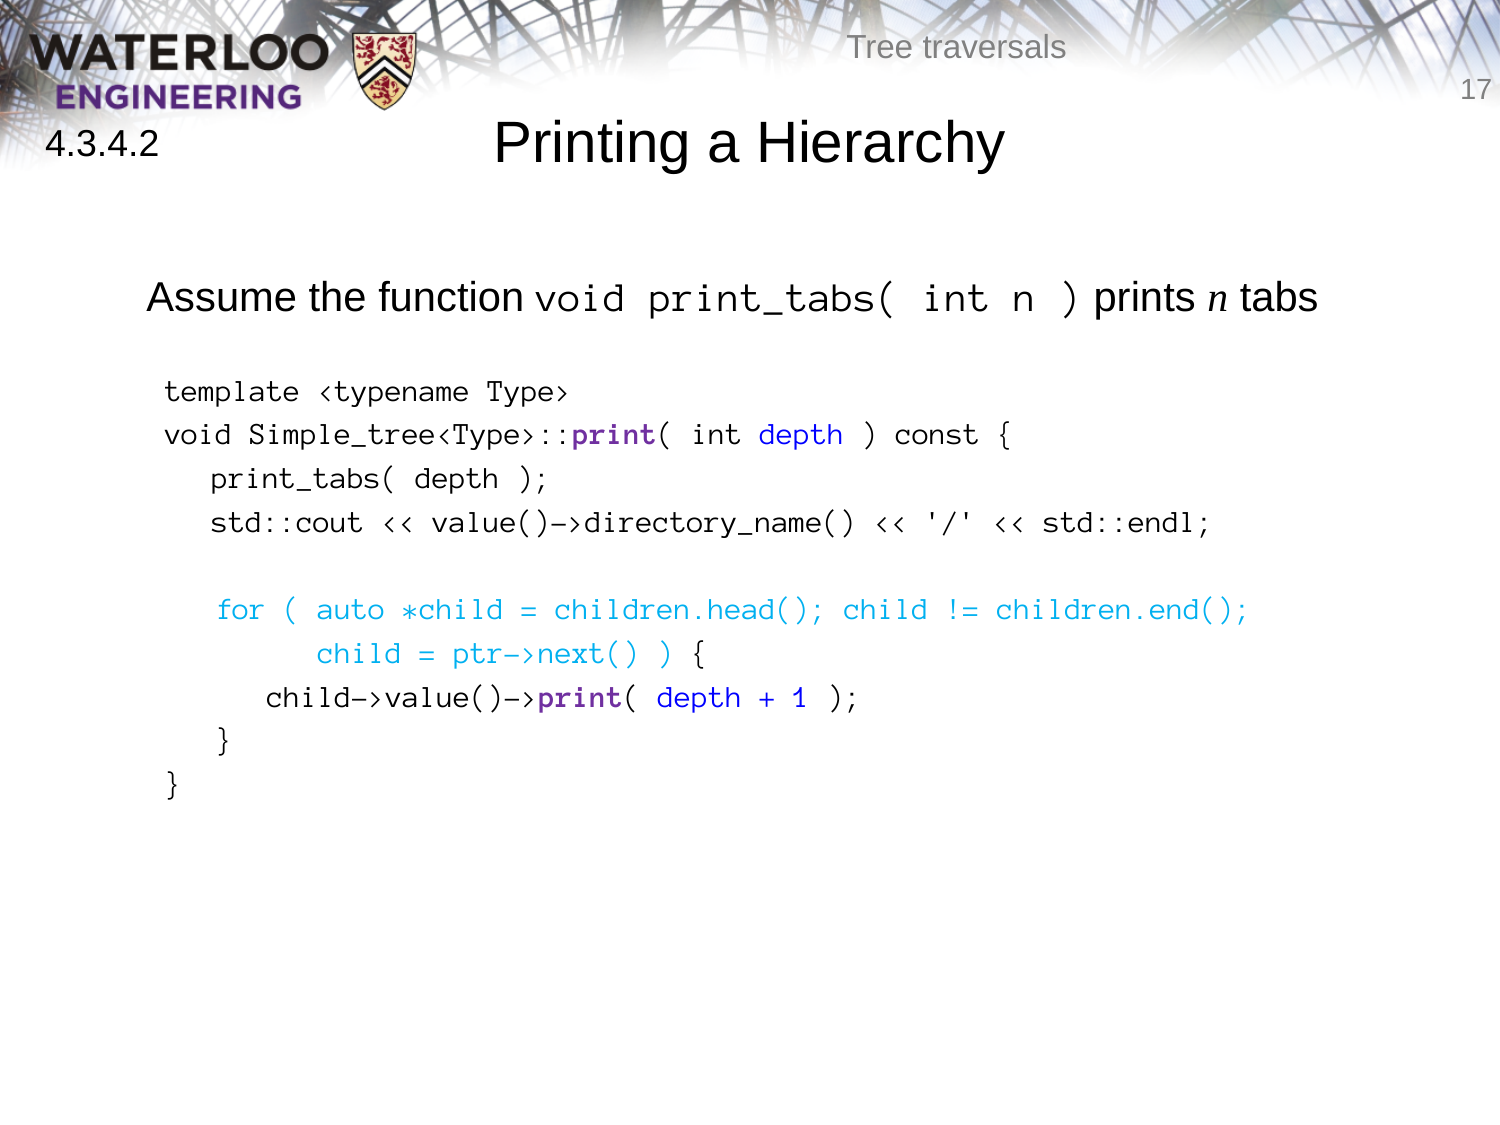

# Printing a Hierarchy
4.3.4.2
	Assume the function void print_tabs( int n ) prints n tabs

template <typename Type>
void Simple_tree<Type>::print( int depth ) const {
	print_tabs( depth );
	std::cout << value()->directory_name() << '/' << std::endl;

   for ( auto *child = children.head(); child != children.end();
         child = ptr->next() ) {
      child->value()->print( depth + 1 );
   }
}